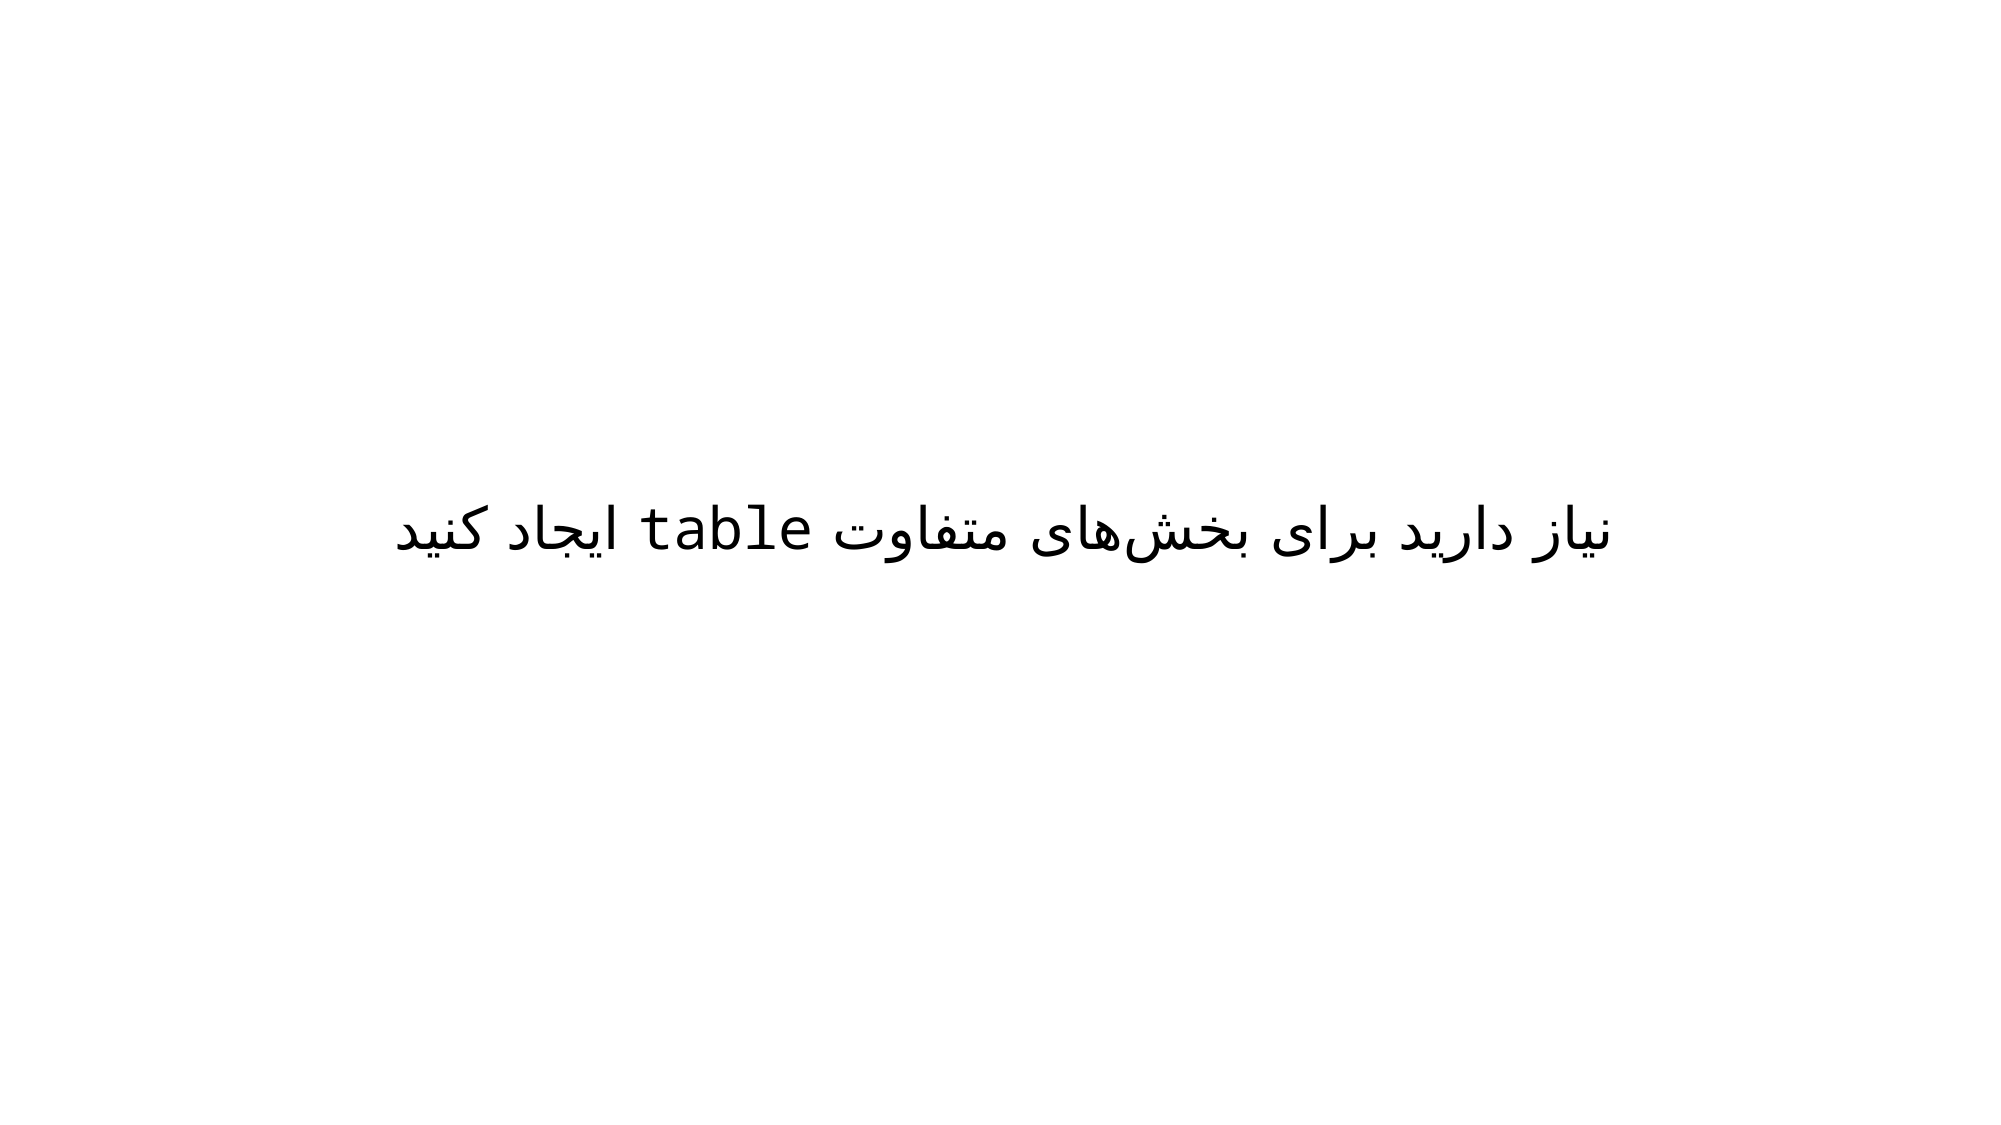

# نیاز دارید برای بخش‌های متفاوت table ایجاد کنید